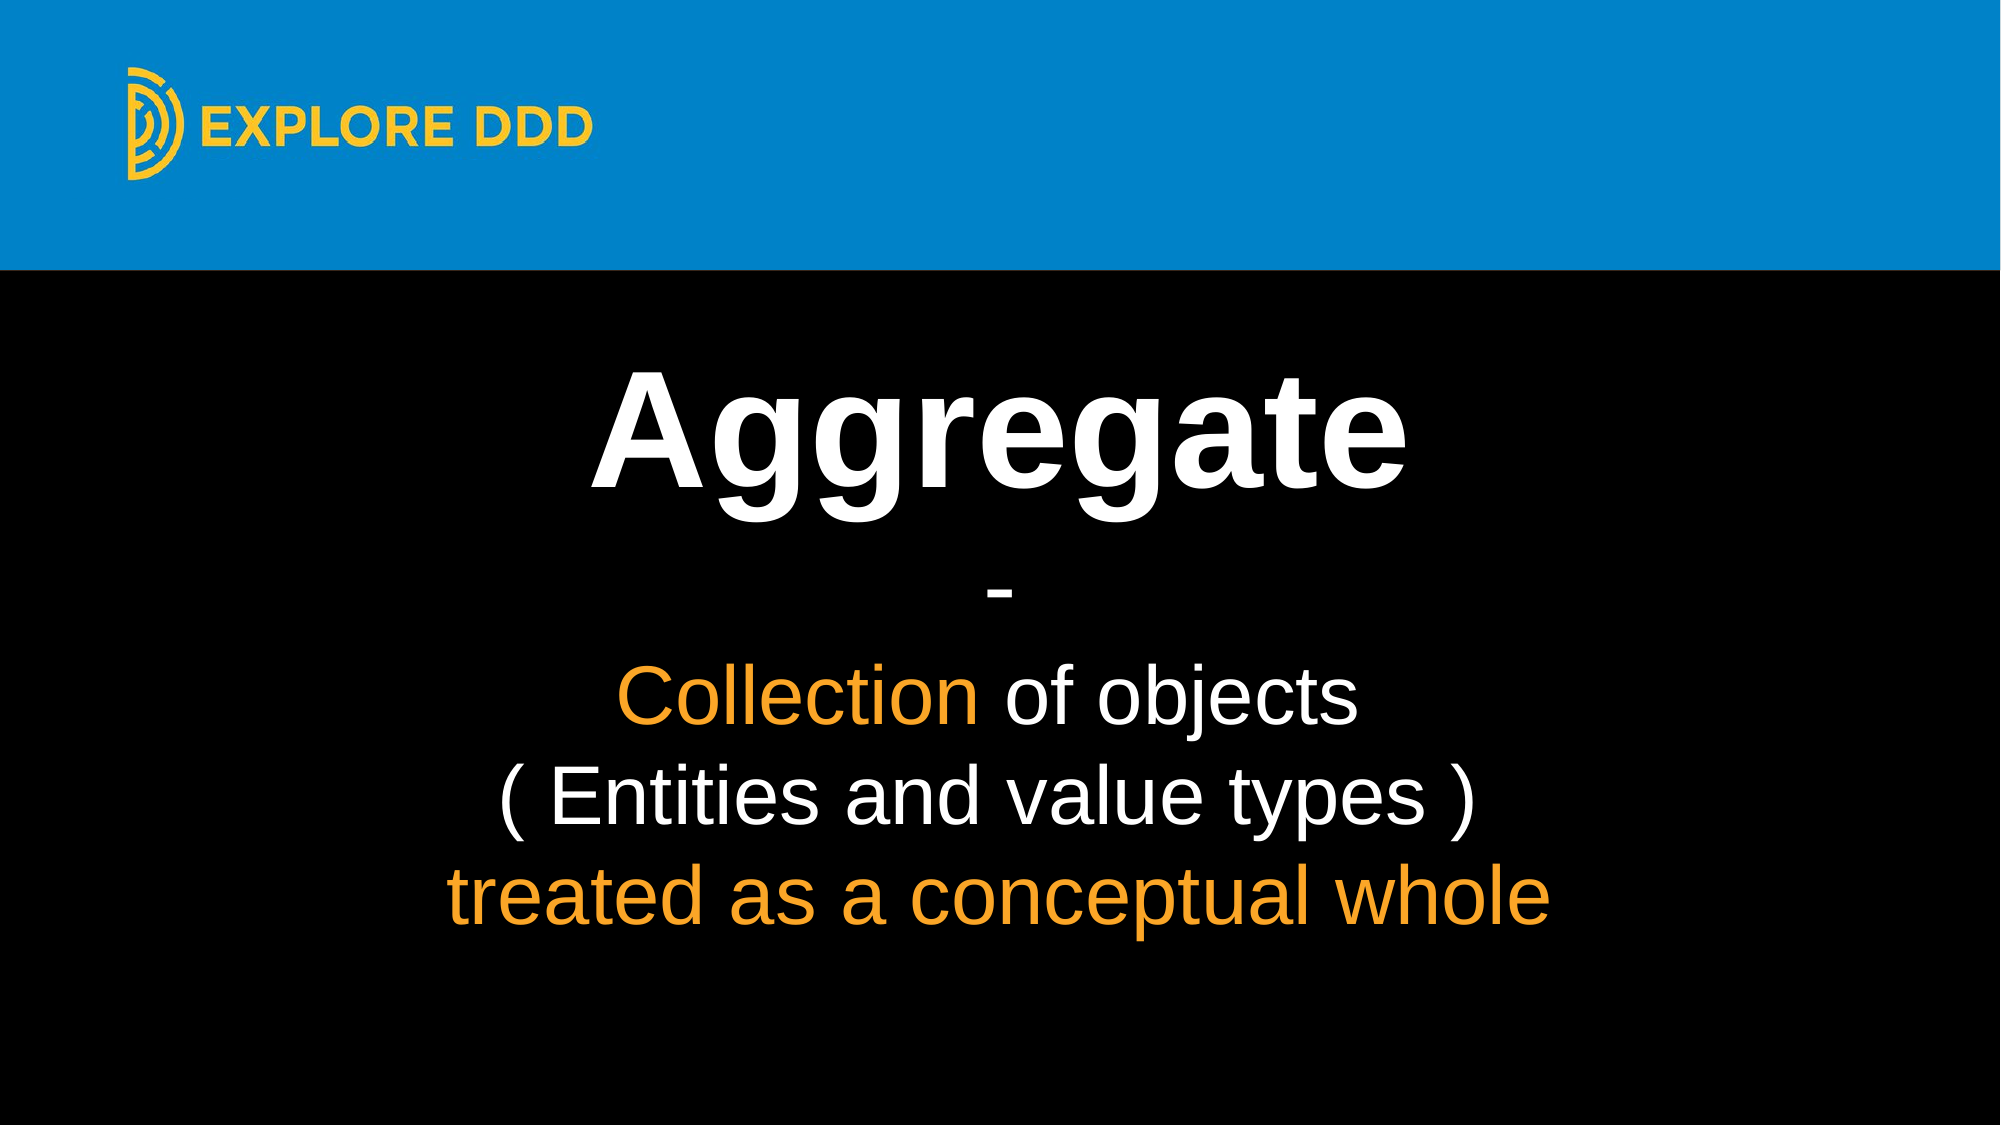

Aggregate
-
Collection of objects
( Entities and value types )
treated as a conceptual whole